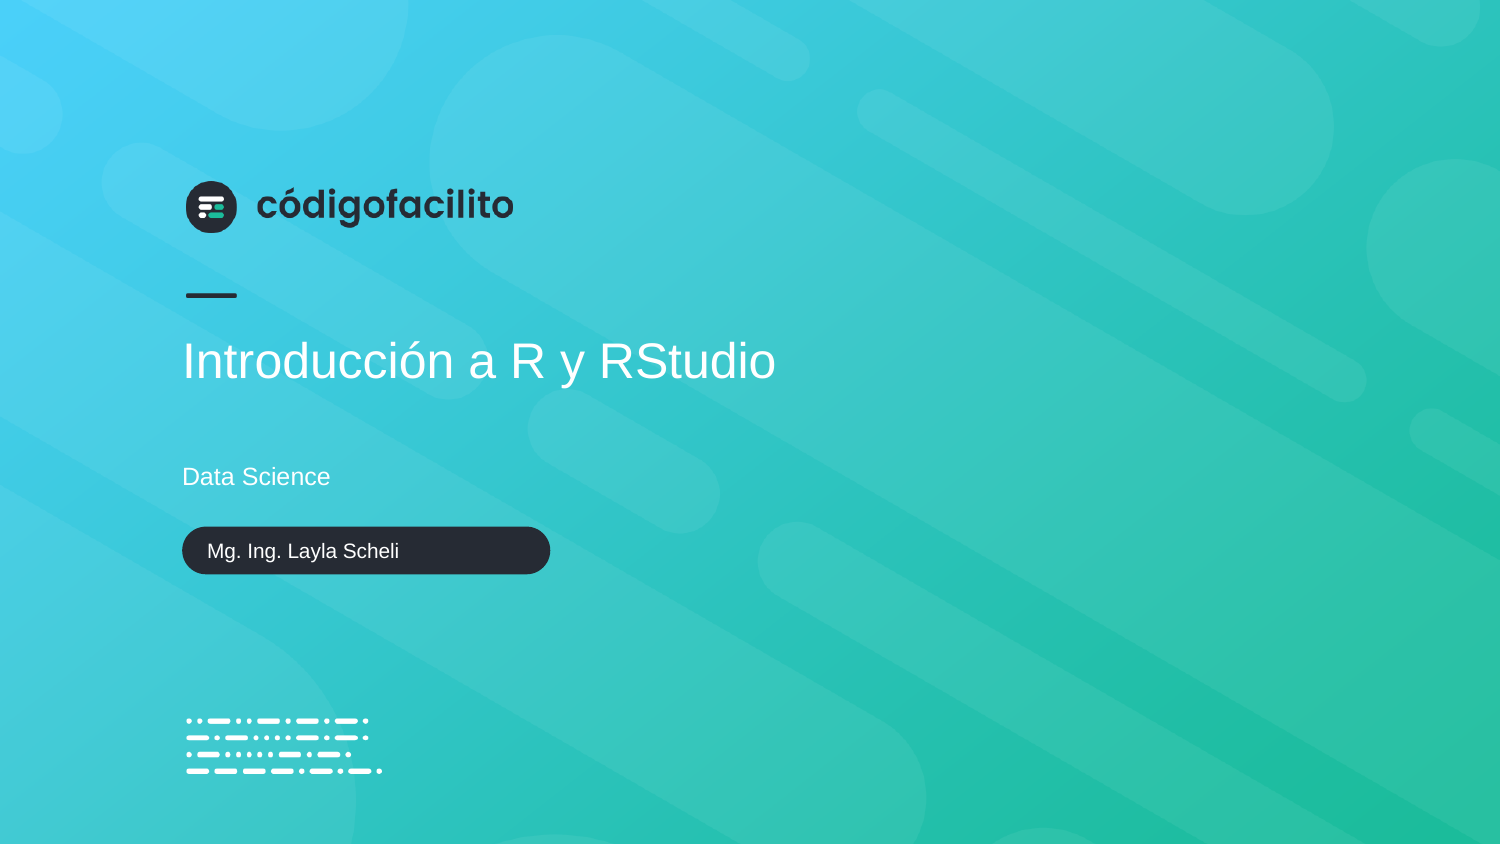

# Introducción a R y RStudio
Data Science
Mg. Ing. Layla Scheli